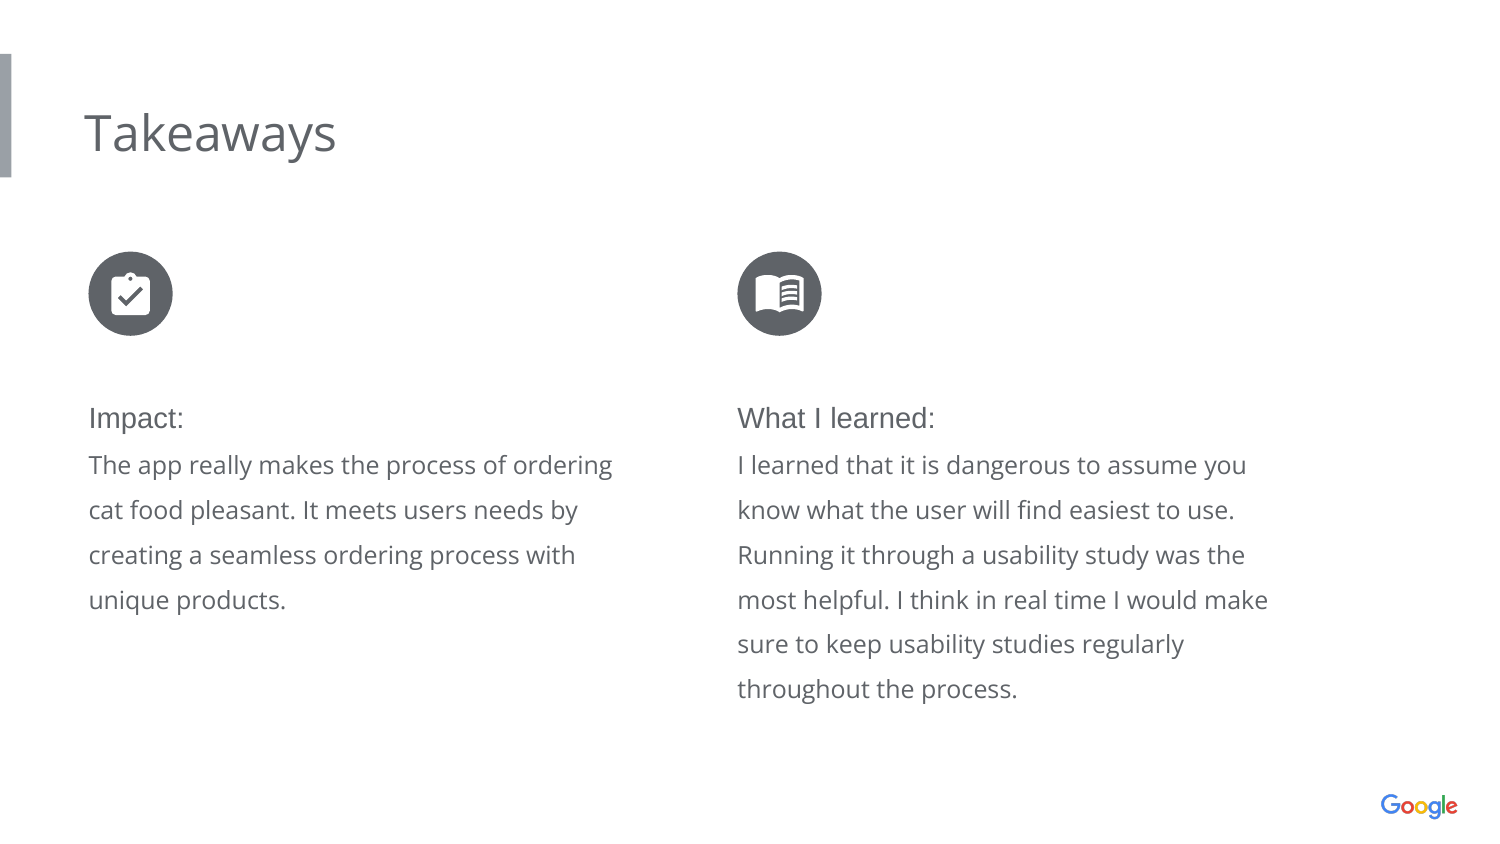

Takeaways

Impact:
The app really makes the process of ordering cat food pleasant. It meets users needs by creating a seamless ordering process with unique products.
What I learned:
I learned that it is dangerous to assume you know what the user will find easiest to use. Running it through a usability study was the most helpful. I think in real time I would make sure to keep usability studies regularly throughout the process.